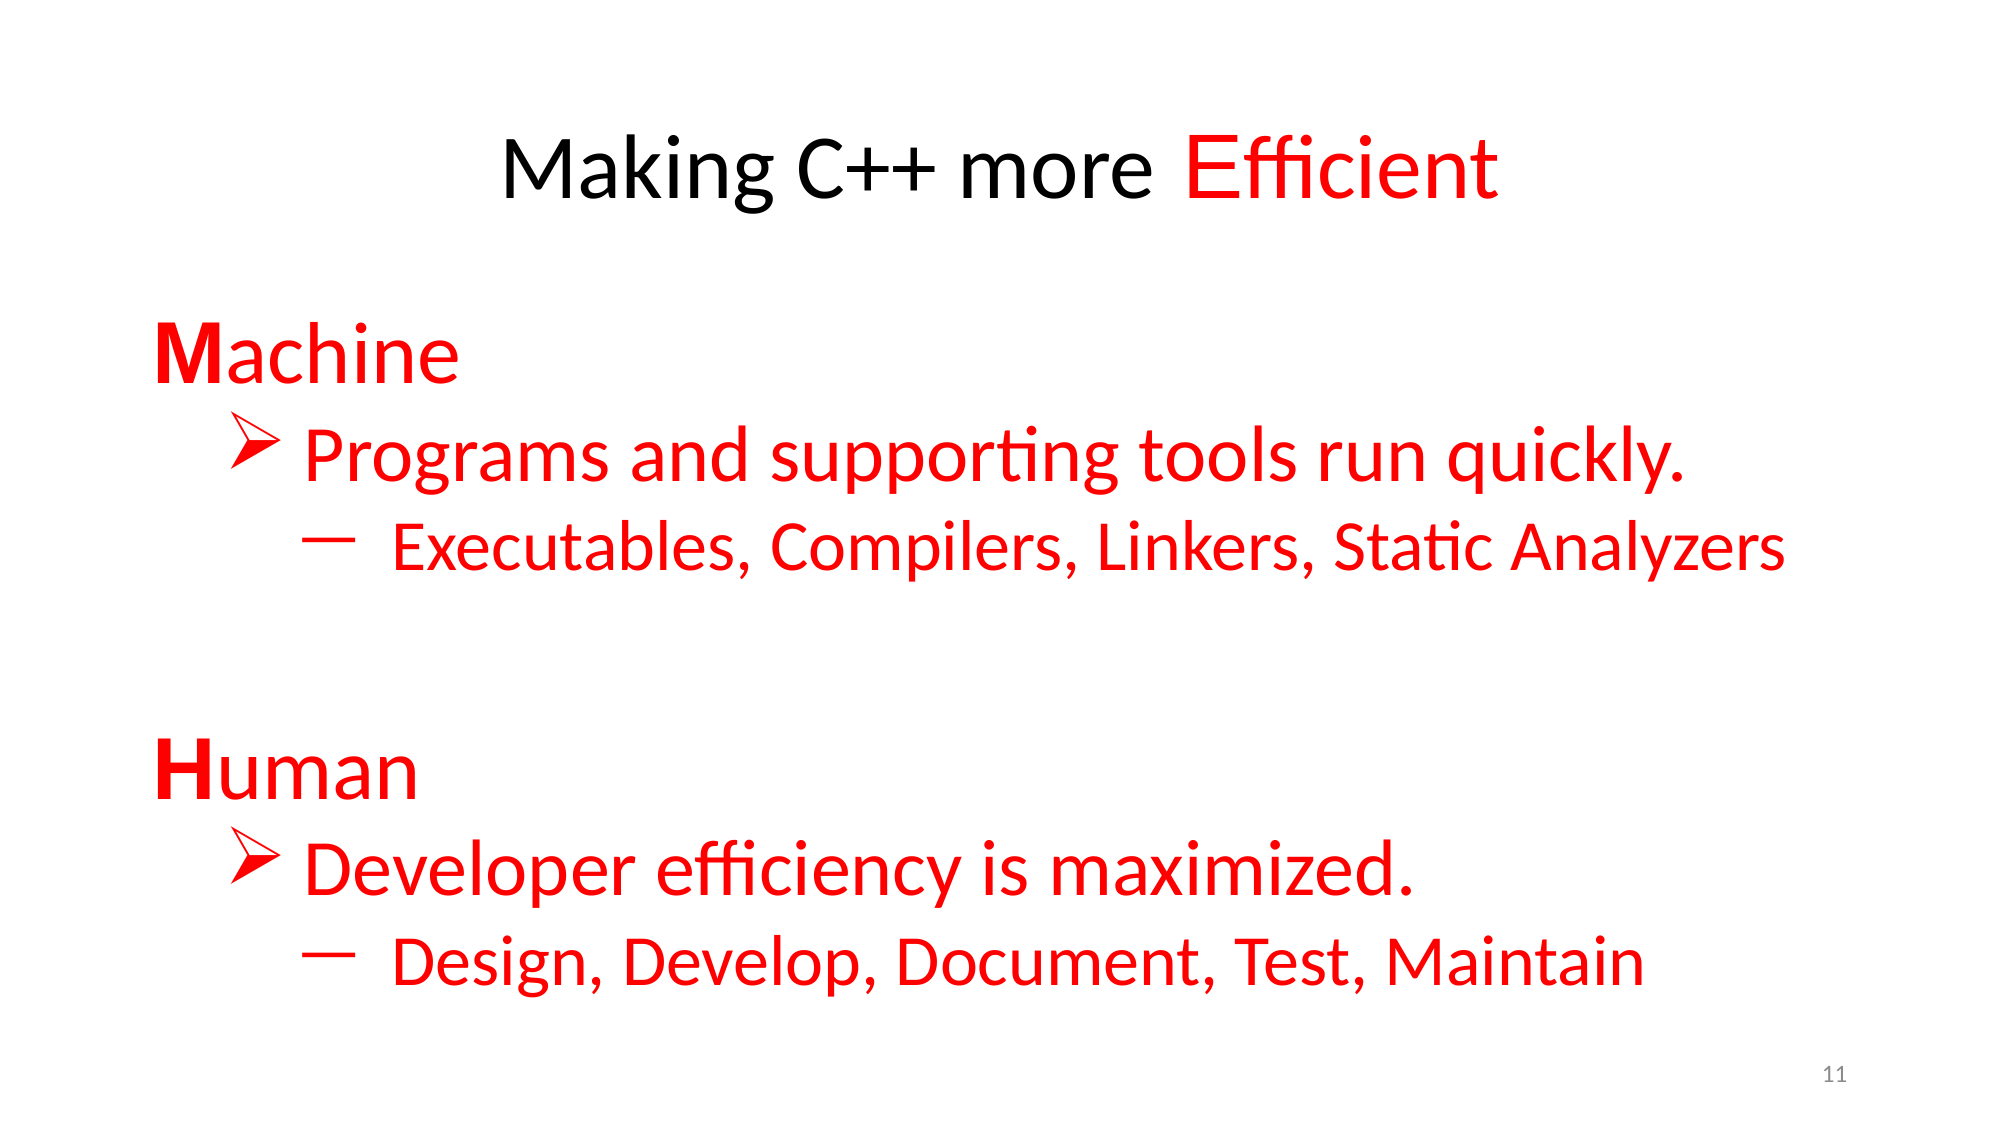

# Making C++ more Efficient
Machine
 Programs and supporting tools run quickly.
  Executables, Compilers, Linkers, Static Analyzers
Human
 Developer efficiency is maximized.
  Design, Develop, Document, Test, Maintain

11